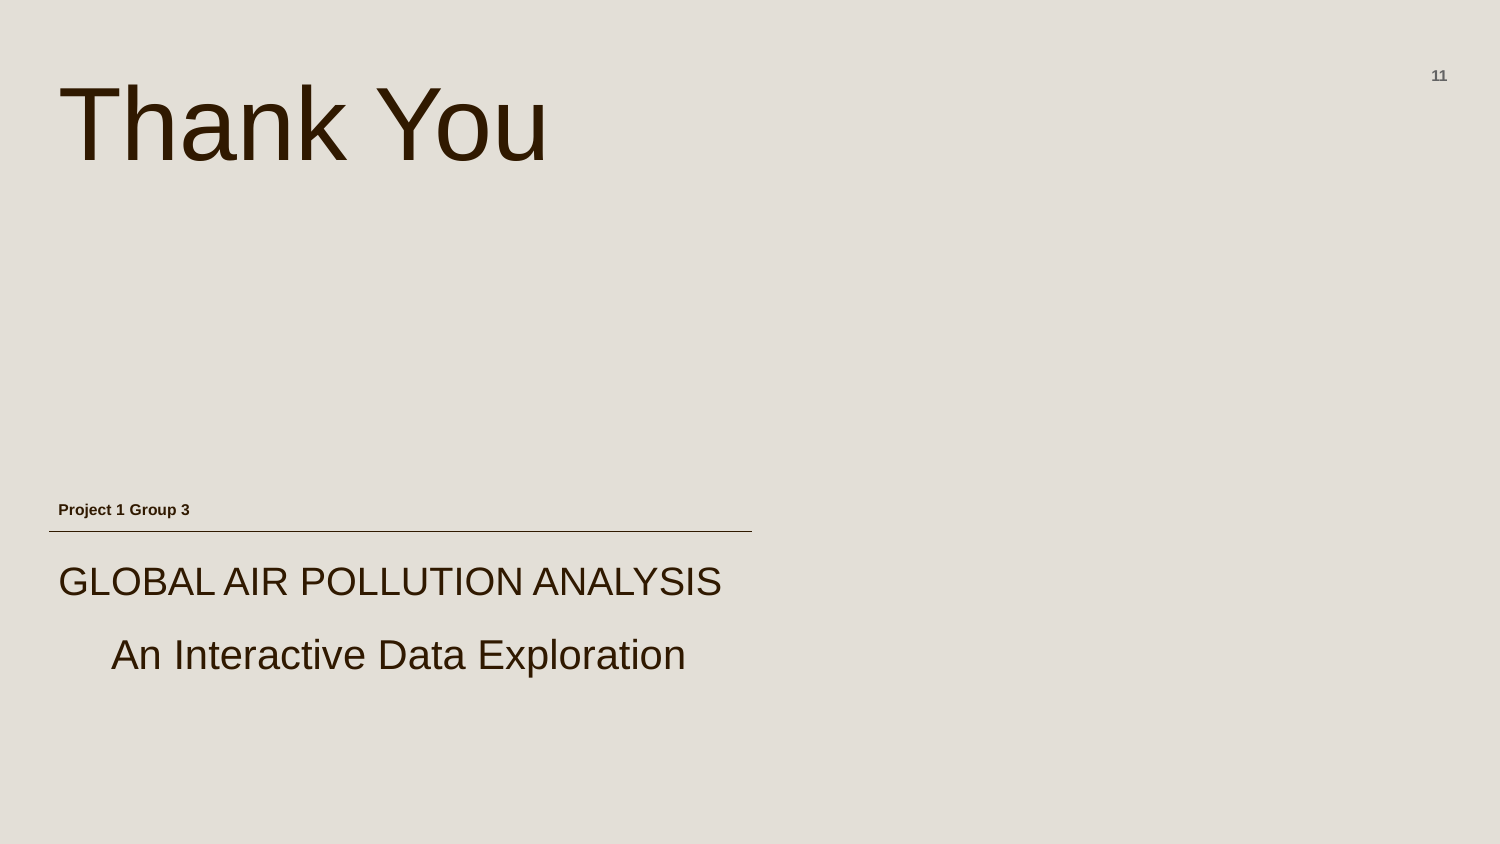

11
# Thank You
Project 1 Group 3
GLOBAL AIR POLLUTION ANALYSIS
An Interactive Data Exploration